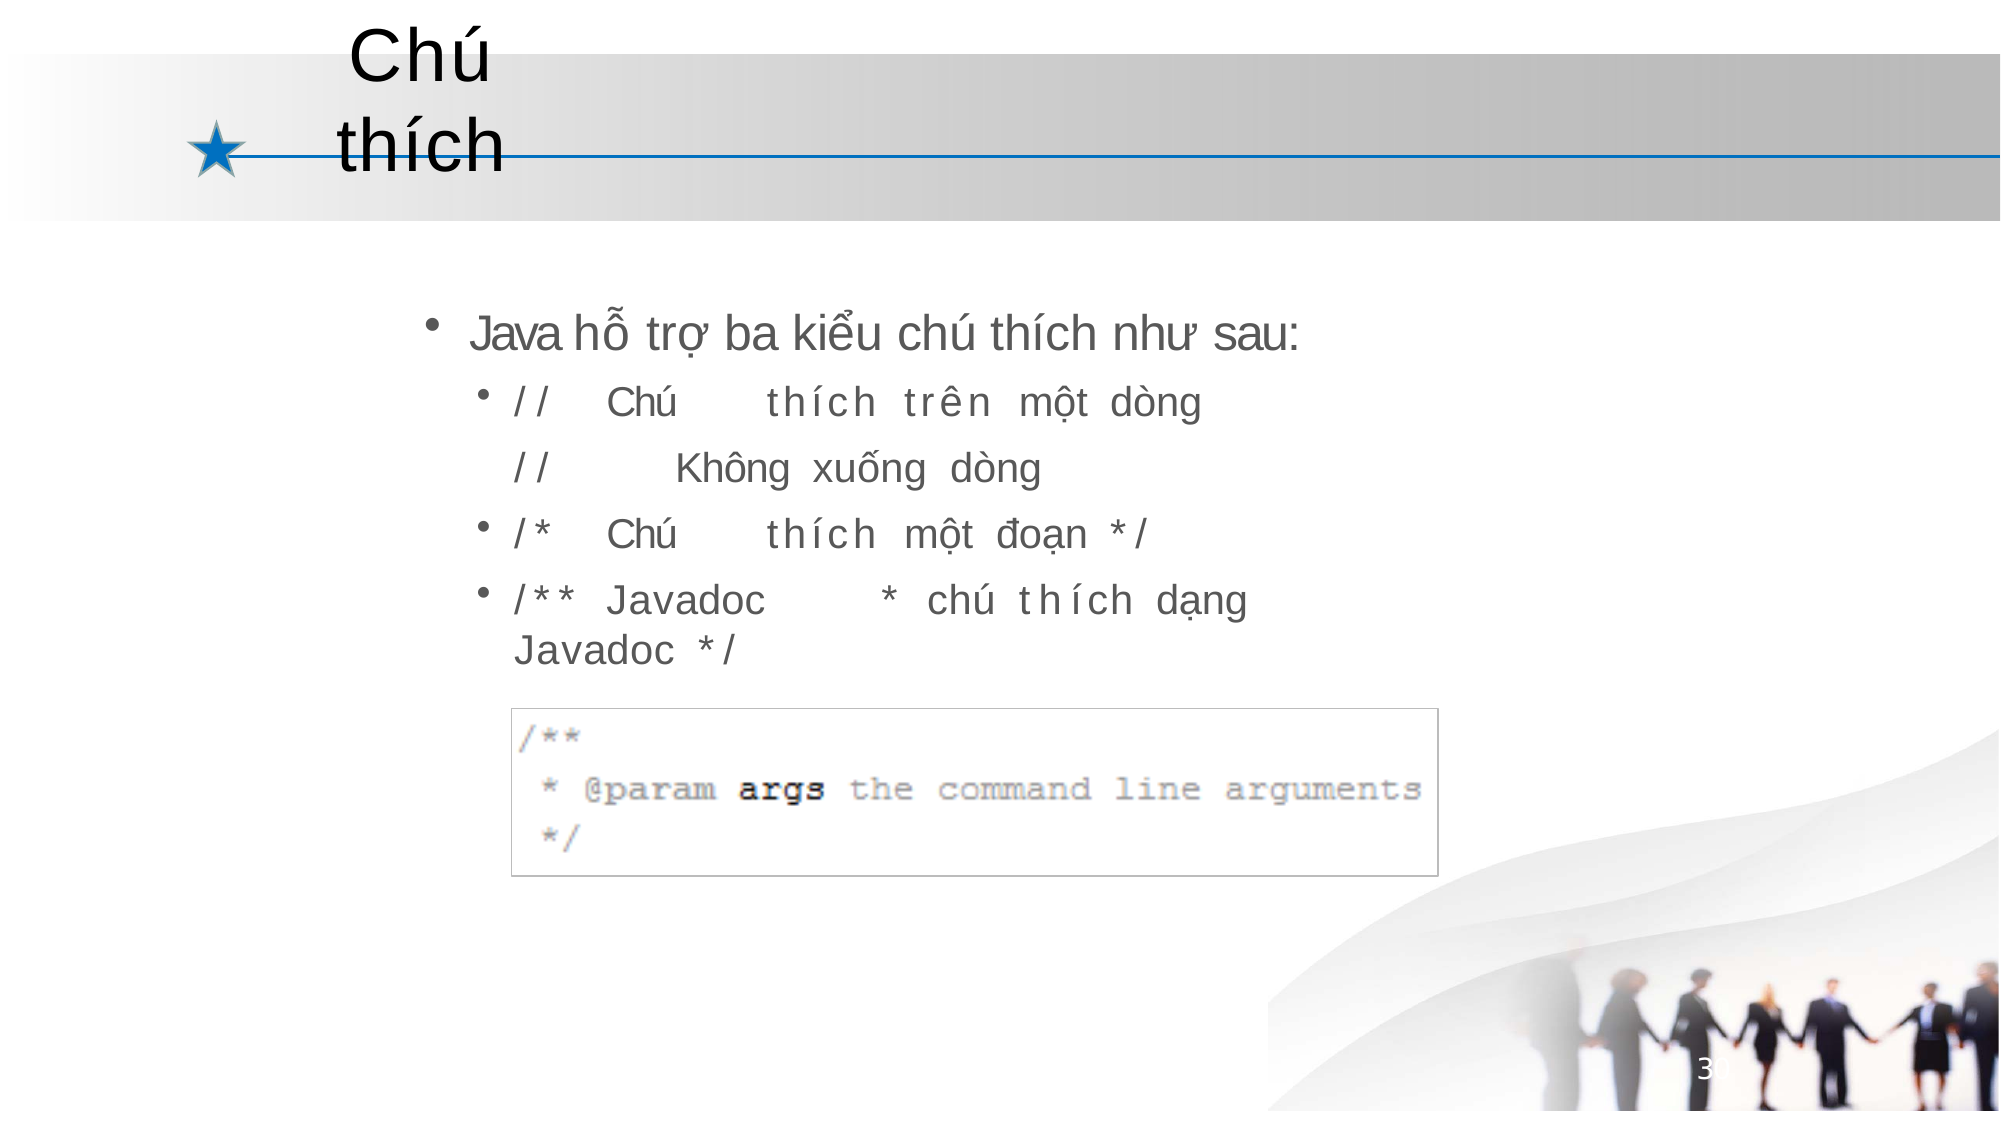

# Chú thích
Java hỗ trợ ba kiểu chú thích như sau:
//	Chú	thích	trên	một	dòng
//	Không	xuống	dòng
/*	Chú	thích	một	đoạn	*/
/**	Javadoc	*	chú	thích	dạng	Javadoc	*/

30